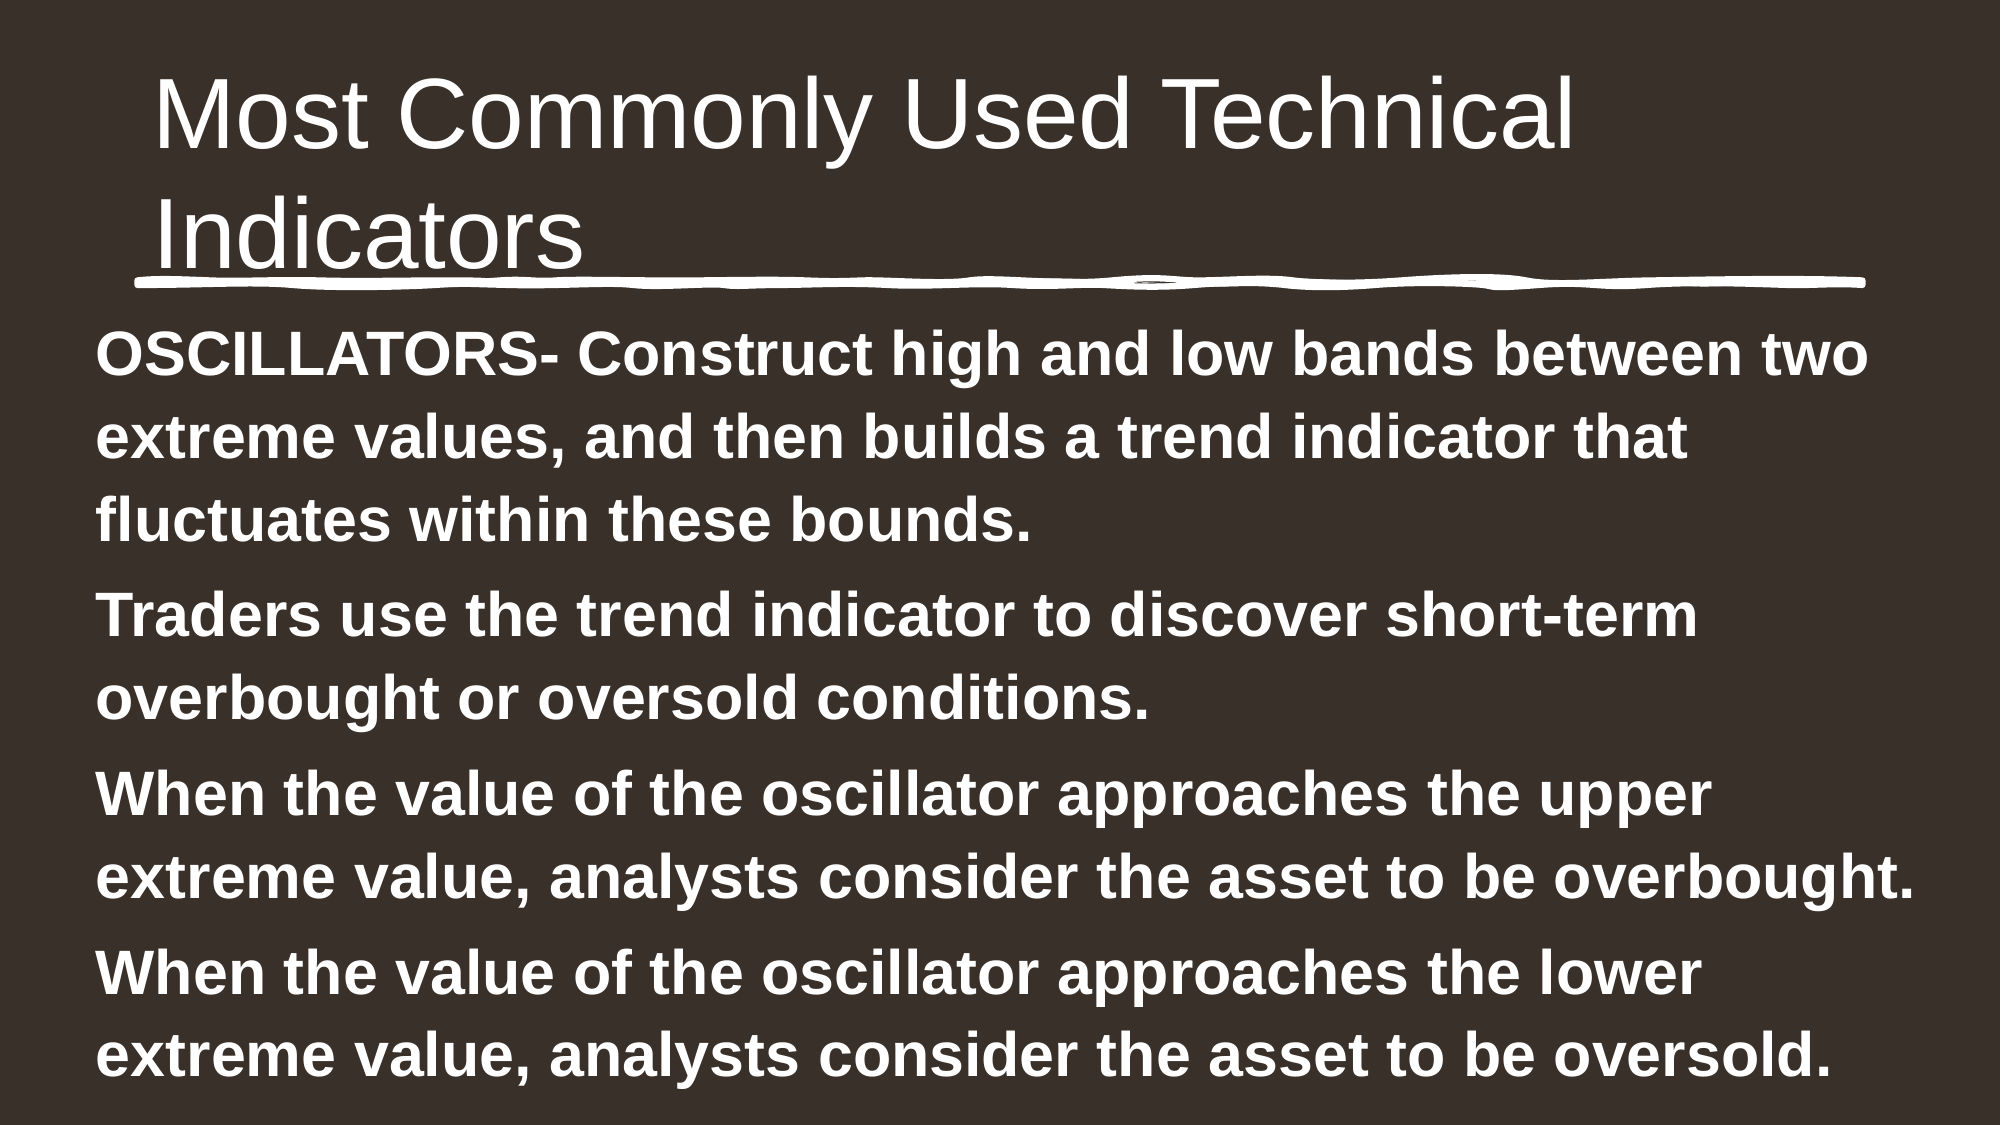

# Most Commonly Used Technical Indicators
OSCILLATORS- Construct high and low bands between two extreme values, and then builds a trend indicator that fluctuates within these bounds.
Traders use the trend indicator to discover short-term overbought or oversold conditions.
When the value of the oscillator approaches the upper extreme value, analysts consider the asset to be overbought.
When the value of the oscillator approaches the lower extreme value, analysts consider the asset to be oversold.